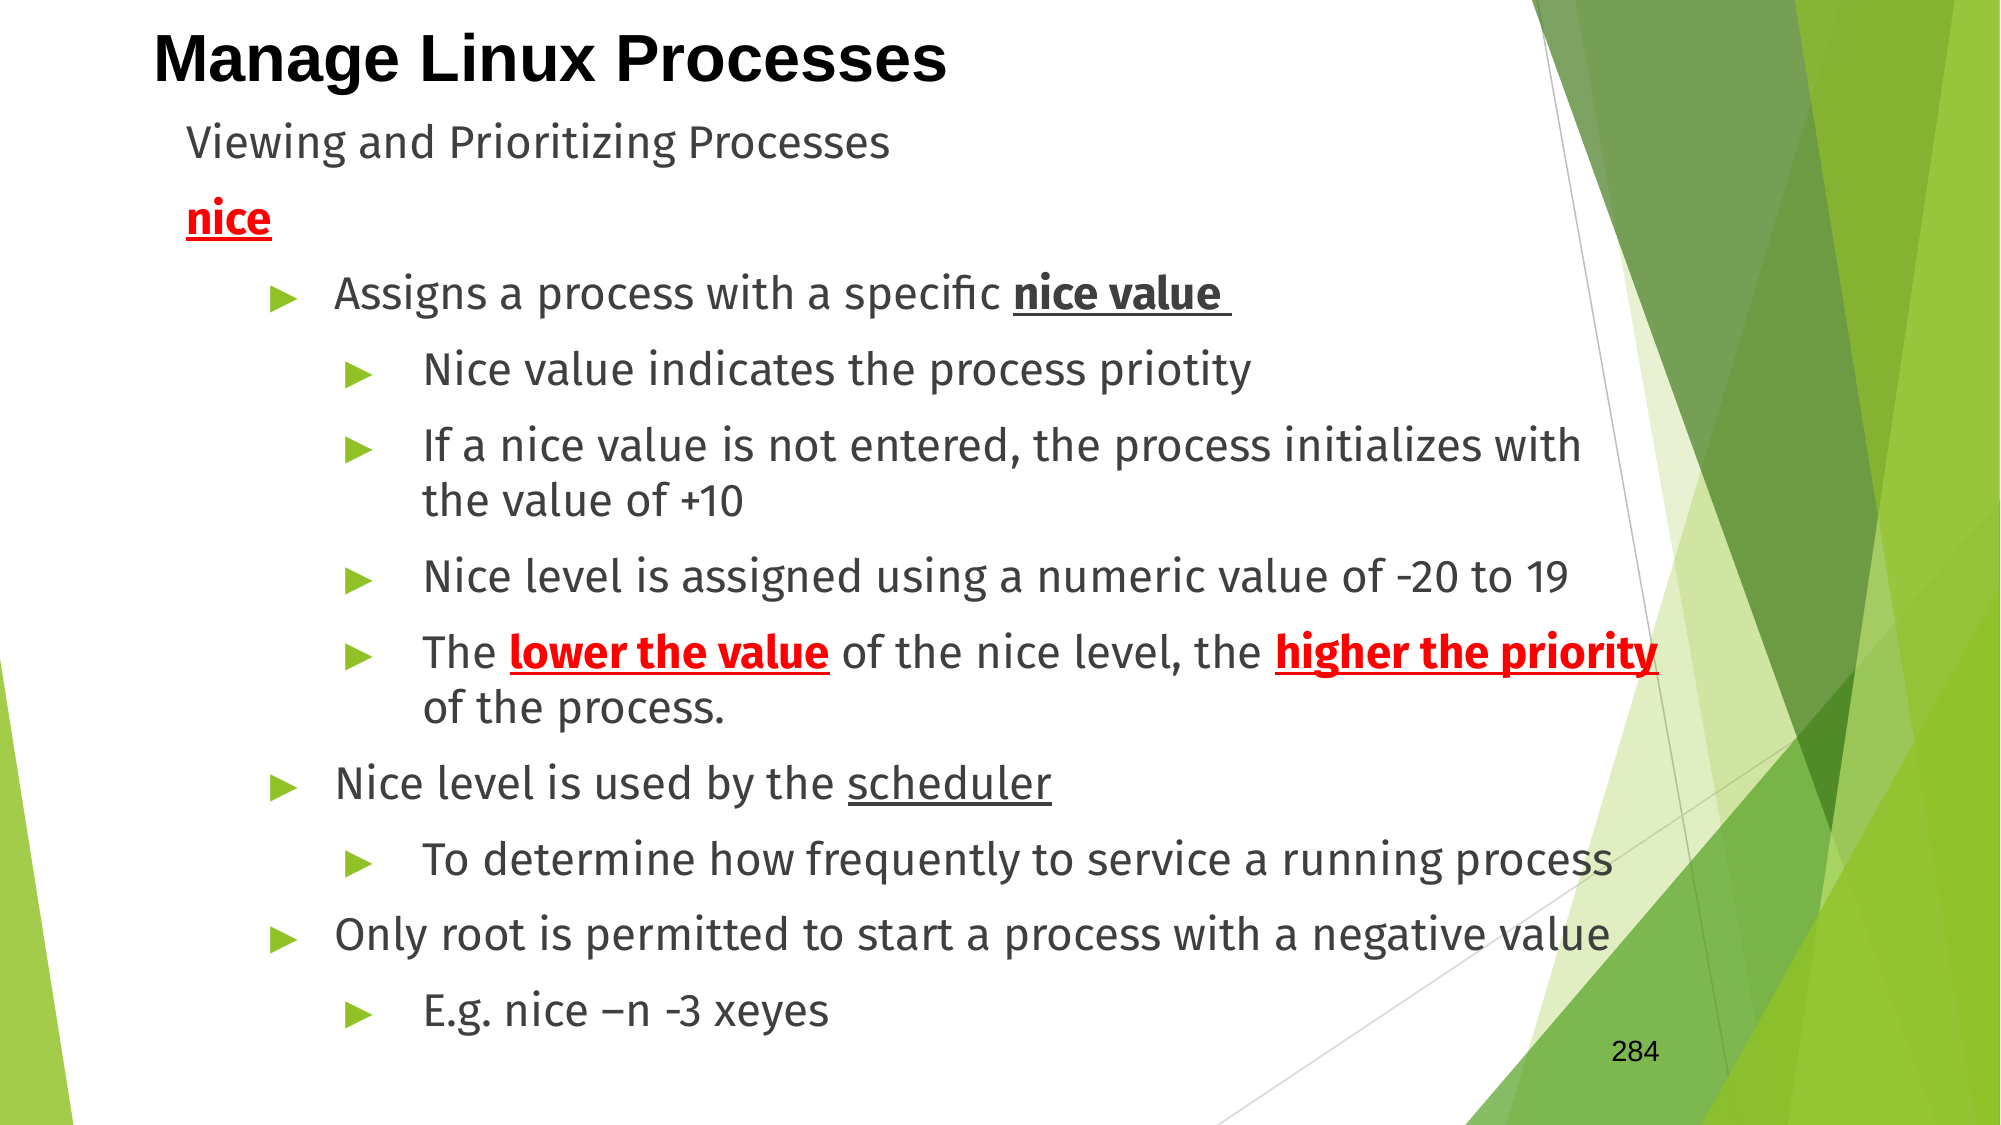

Manage Linux Processes
Viewing and Prioritizing Processes
nice
Assigns a process with a specific nice value
Nice value indicates the process priotity
If a nice value is not entered, the process initializes with the value of +10
Nice level is assigned using a numeric value of -20 to 19
The lower the value of the nice level, the higher the priority of the process.
Nice level is used by the scheduler
To determine how frequently to service a running process
Only root is permitted to start a process with a negative value
E.g. nice –n -3 xeyes
284